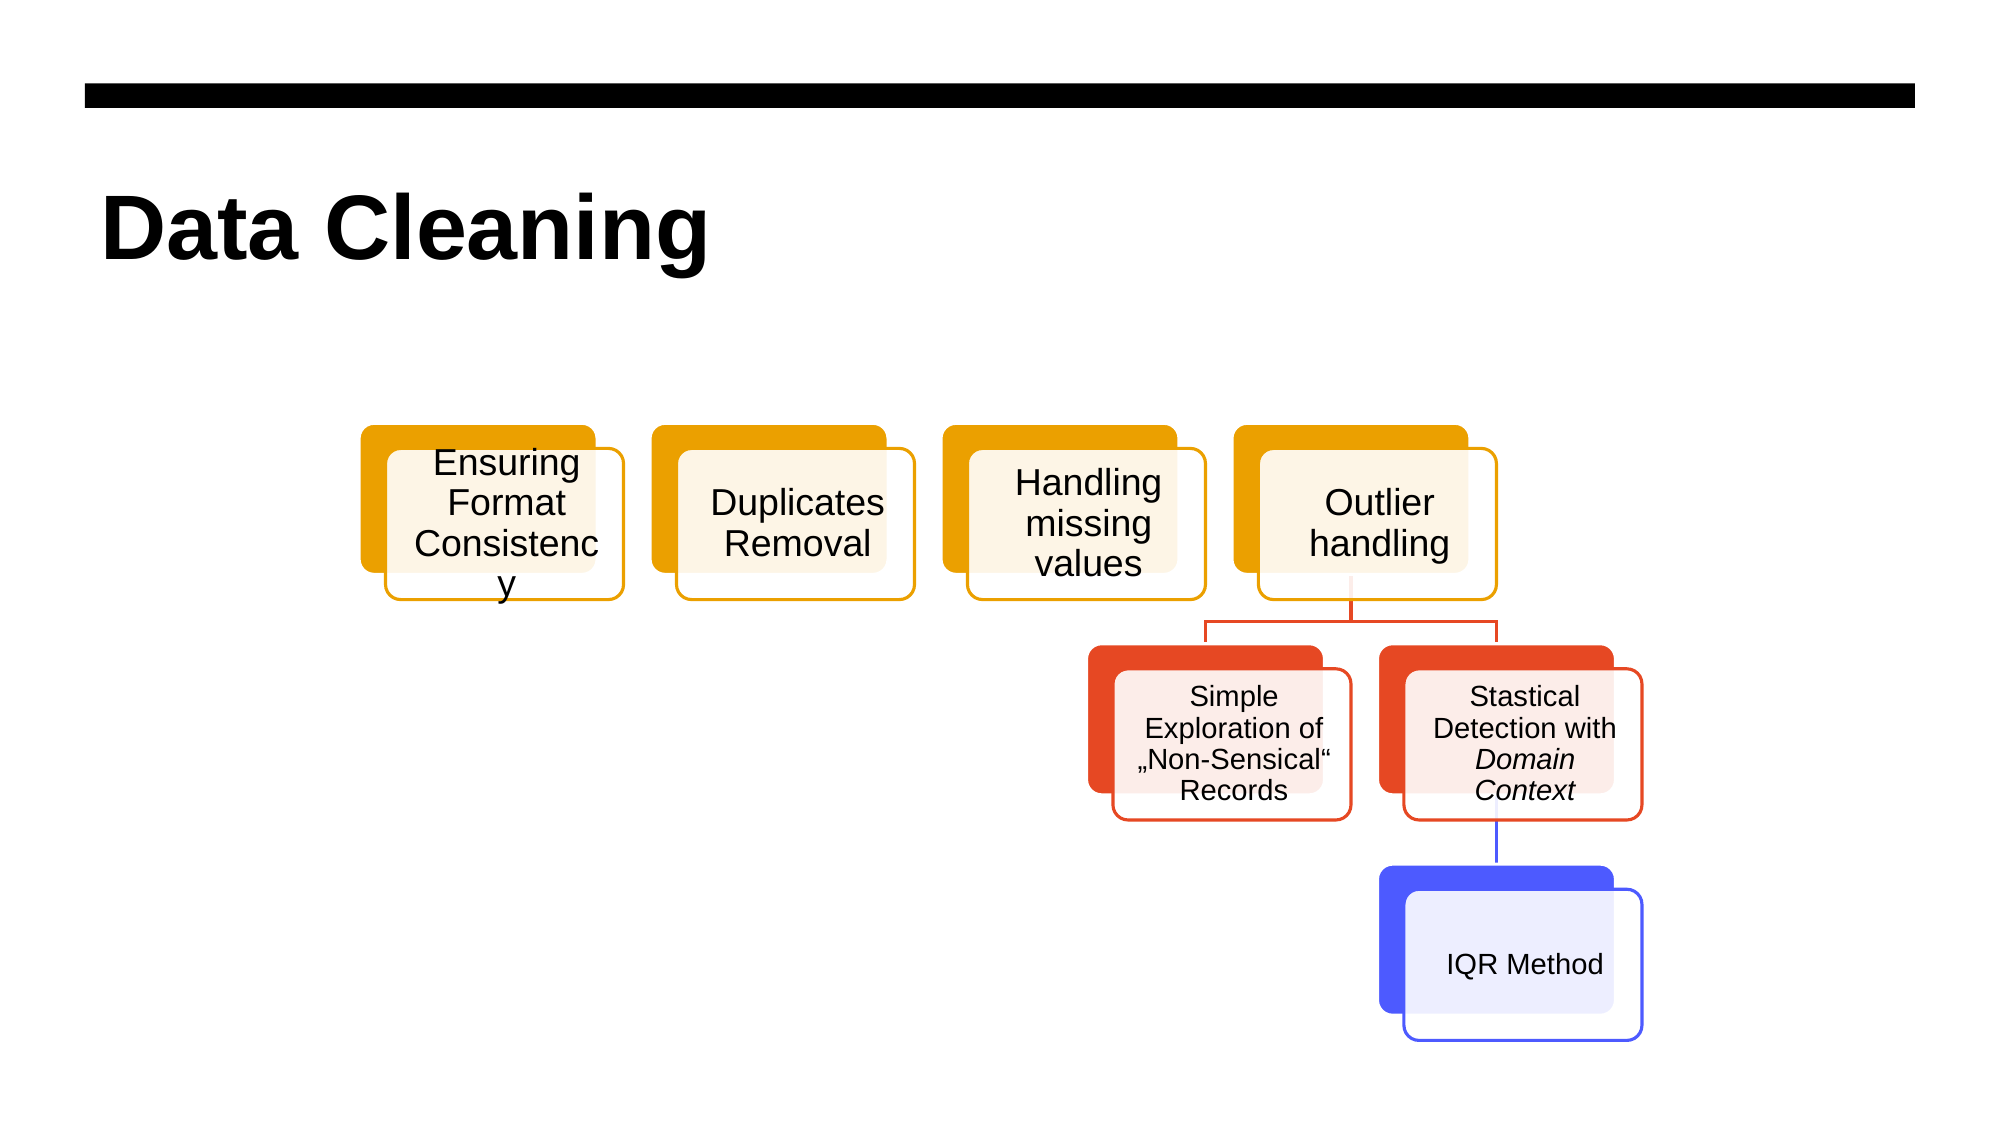

# Data Cleaning
Ensuring Format Consistency
Duplicates Removal
Handling missing values
Outlier handling
Simple Exploration of „Non-Sensical“ Records
Stastical Detection with Domain Context
IQR Method